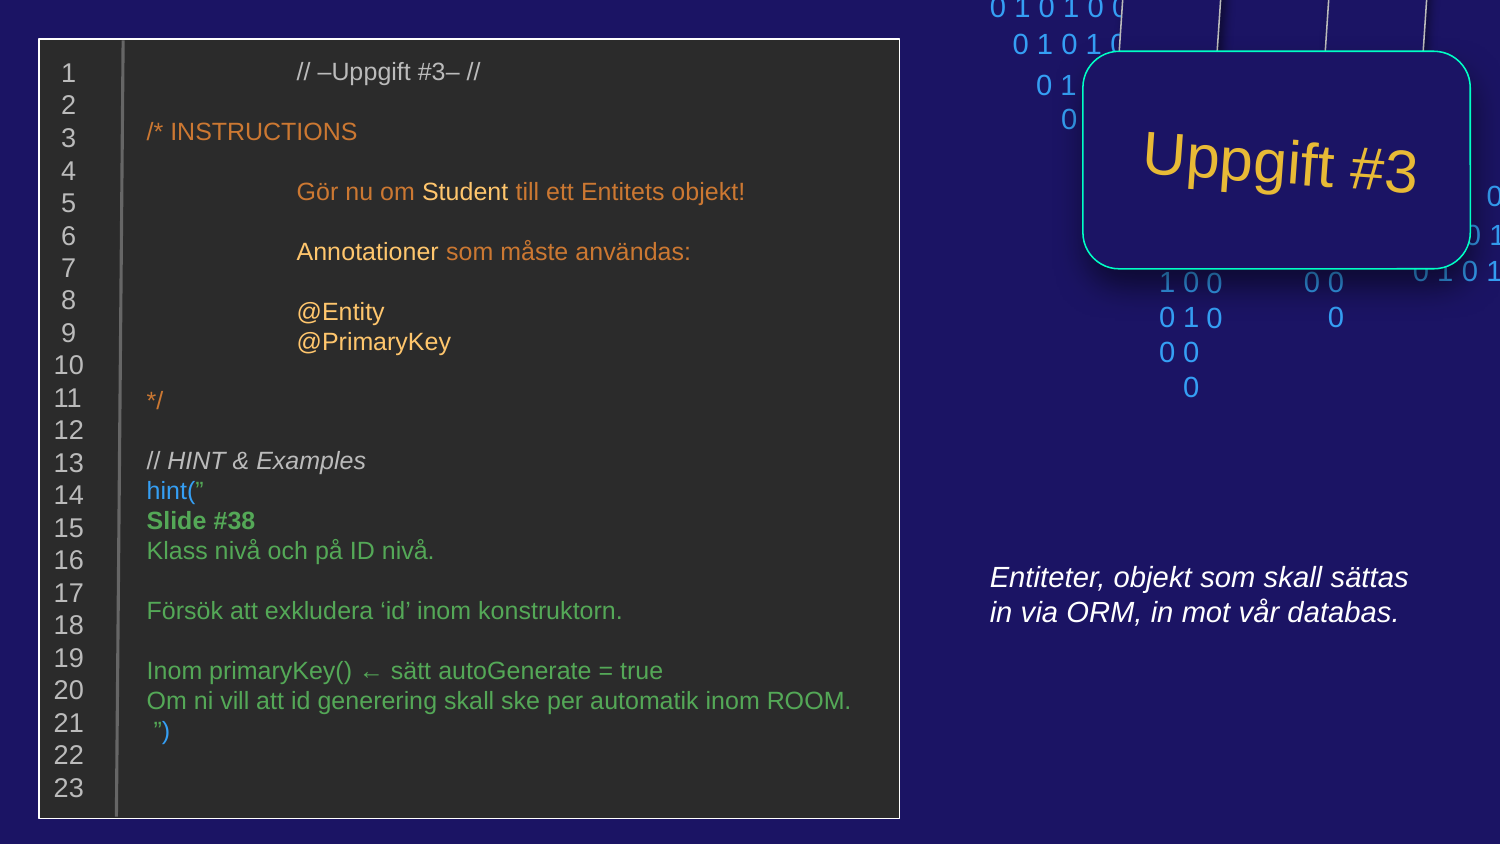

0 1 0 1 0 0 1 0
0 1 0 1 0 0 1 0
0 1 0 1 0 0 1 0
0 1 0 1 0 0 1 0

 1
 2
 3
 4
 5
 6
 7
 8
 9
10
11
12
13
14
15
16
17
18
19
20
21
22
23
// –Uppgift #3– //

/* INSTRUCTIONS

	Gör nu om Student till ett Entitets objekt!

	Annotationer som måste användas:

	@Entity
	@PrimaryKey

*/

// HINT & Examples
hint(”
Slide #38
Klass nivå och på ID nivå.

Försök att exkludera ‘id’ inom konstruktorn.

Inom primaryKey() ← sätt autoGenerate = true
Om ni vill att id generering skall ske per automatik inom ROOM.
 ”)

Uppgift #3
0
1
0
0
0
1
0
0
0
1
0
0
0 1 0 1 0 0  0
0 1 0 1 0 1  0
0 1 0 1 0 0 1 0
0
1
0
0
0
1
0
0
0
1
0
0
Entiteter, objekt som skall sättas in via ORM, in mot vår databas.